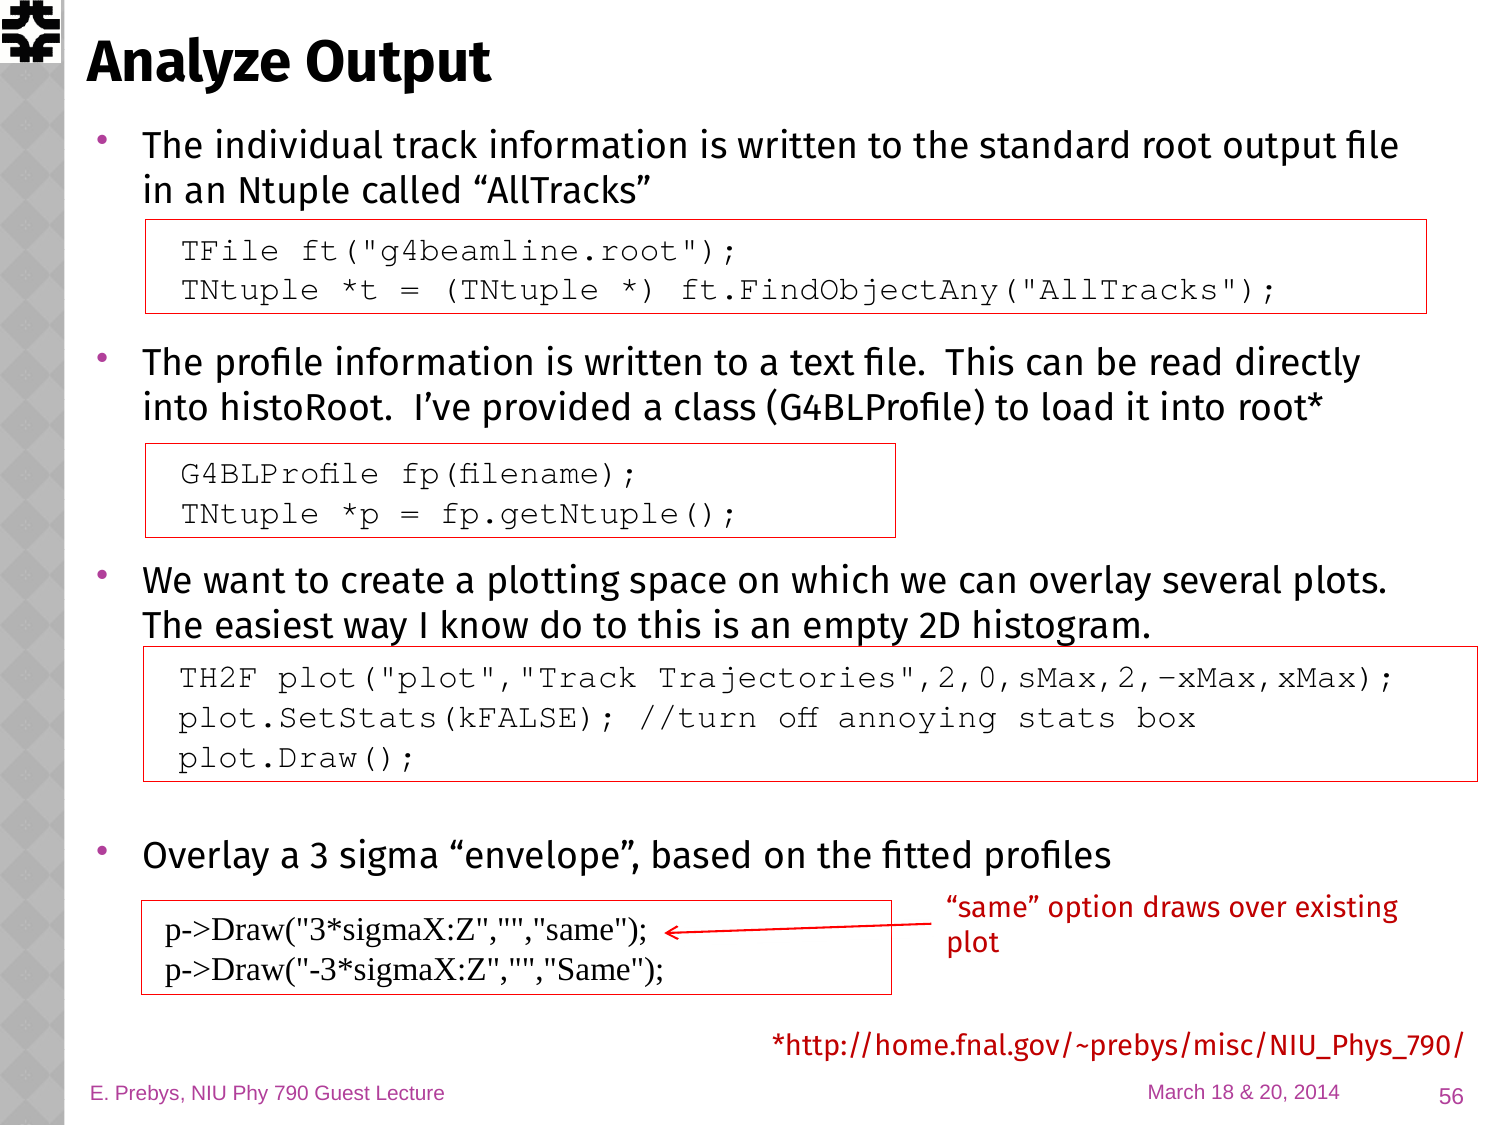

# Analyze Output
The individual track information is written to the standard root output file in an Ntuple called “AllTracks”

The profile information is written to a text file.  This can be read directly into histoRoot.  I’ve provided a class (G4BLProfile) to load it into root*

We want to create a plotting space on which we can overlay several plots.  The easiest way I know do to this is an empty 2D histogram.

Overlay a 3 sigma “envelope”, based on the fitted profiles
 TFile ft("g4beamline.root");
 TNtuple *t = (TNtuple *) ft.FindObjectAny("AllTracks");
 G4BLProfile fp(filename);
 TNtuple *p = fp.getNtuple();
 TH2F plot("plot","Track Trajectories",2,0,sMax,2,-xMax,xMax);
 plot.SetStats(kFALSE); //turn off annoying stats box
 plot.Draw();
“same” option draws over existing plot
 p->Draw("3*sigmaX:Z","","same");
 p->Draw("-3*sigmaX:Z","","Same");
*http://home.fnal.gov/~prebys/misc/NIU_Phys_790/
56
E. Prebys, NIU Phy 790 Guest Lecture
March 18 & 20, 2014